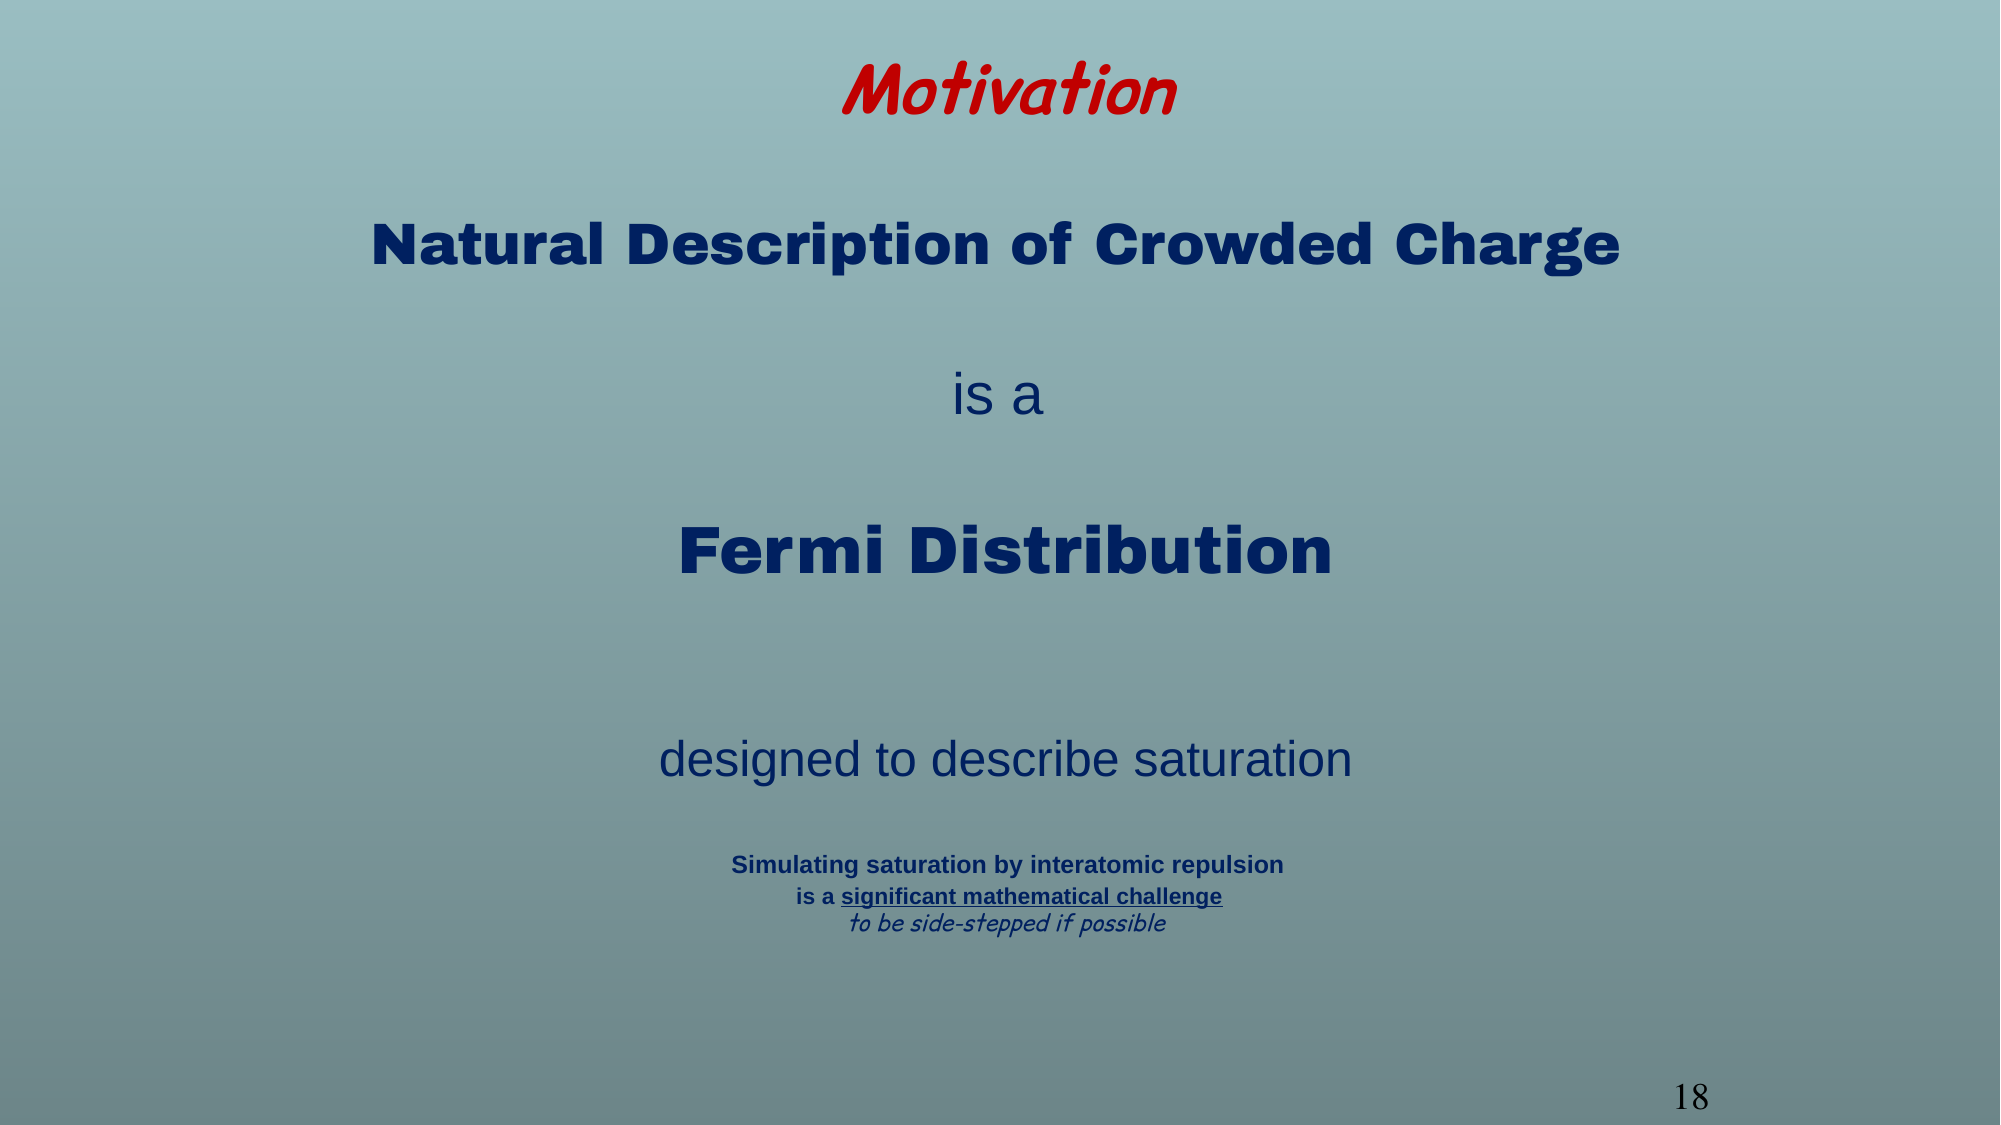

Motivation
Natural Description of Crowded Charge

is a

Fermi Distribution
designed to describe saturation
 Simulating saturation by interatomic repulsion
 is a significant mathematical challenge
to be side-stepped if possible

18